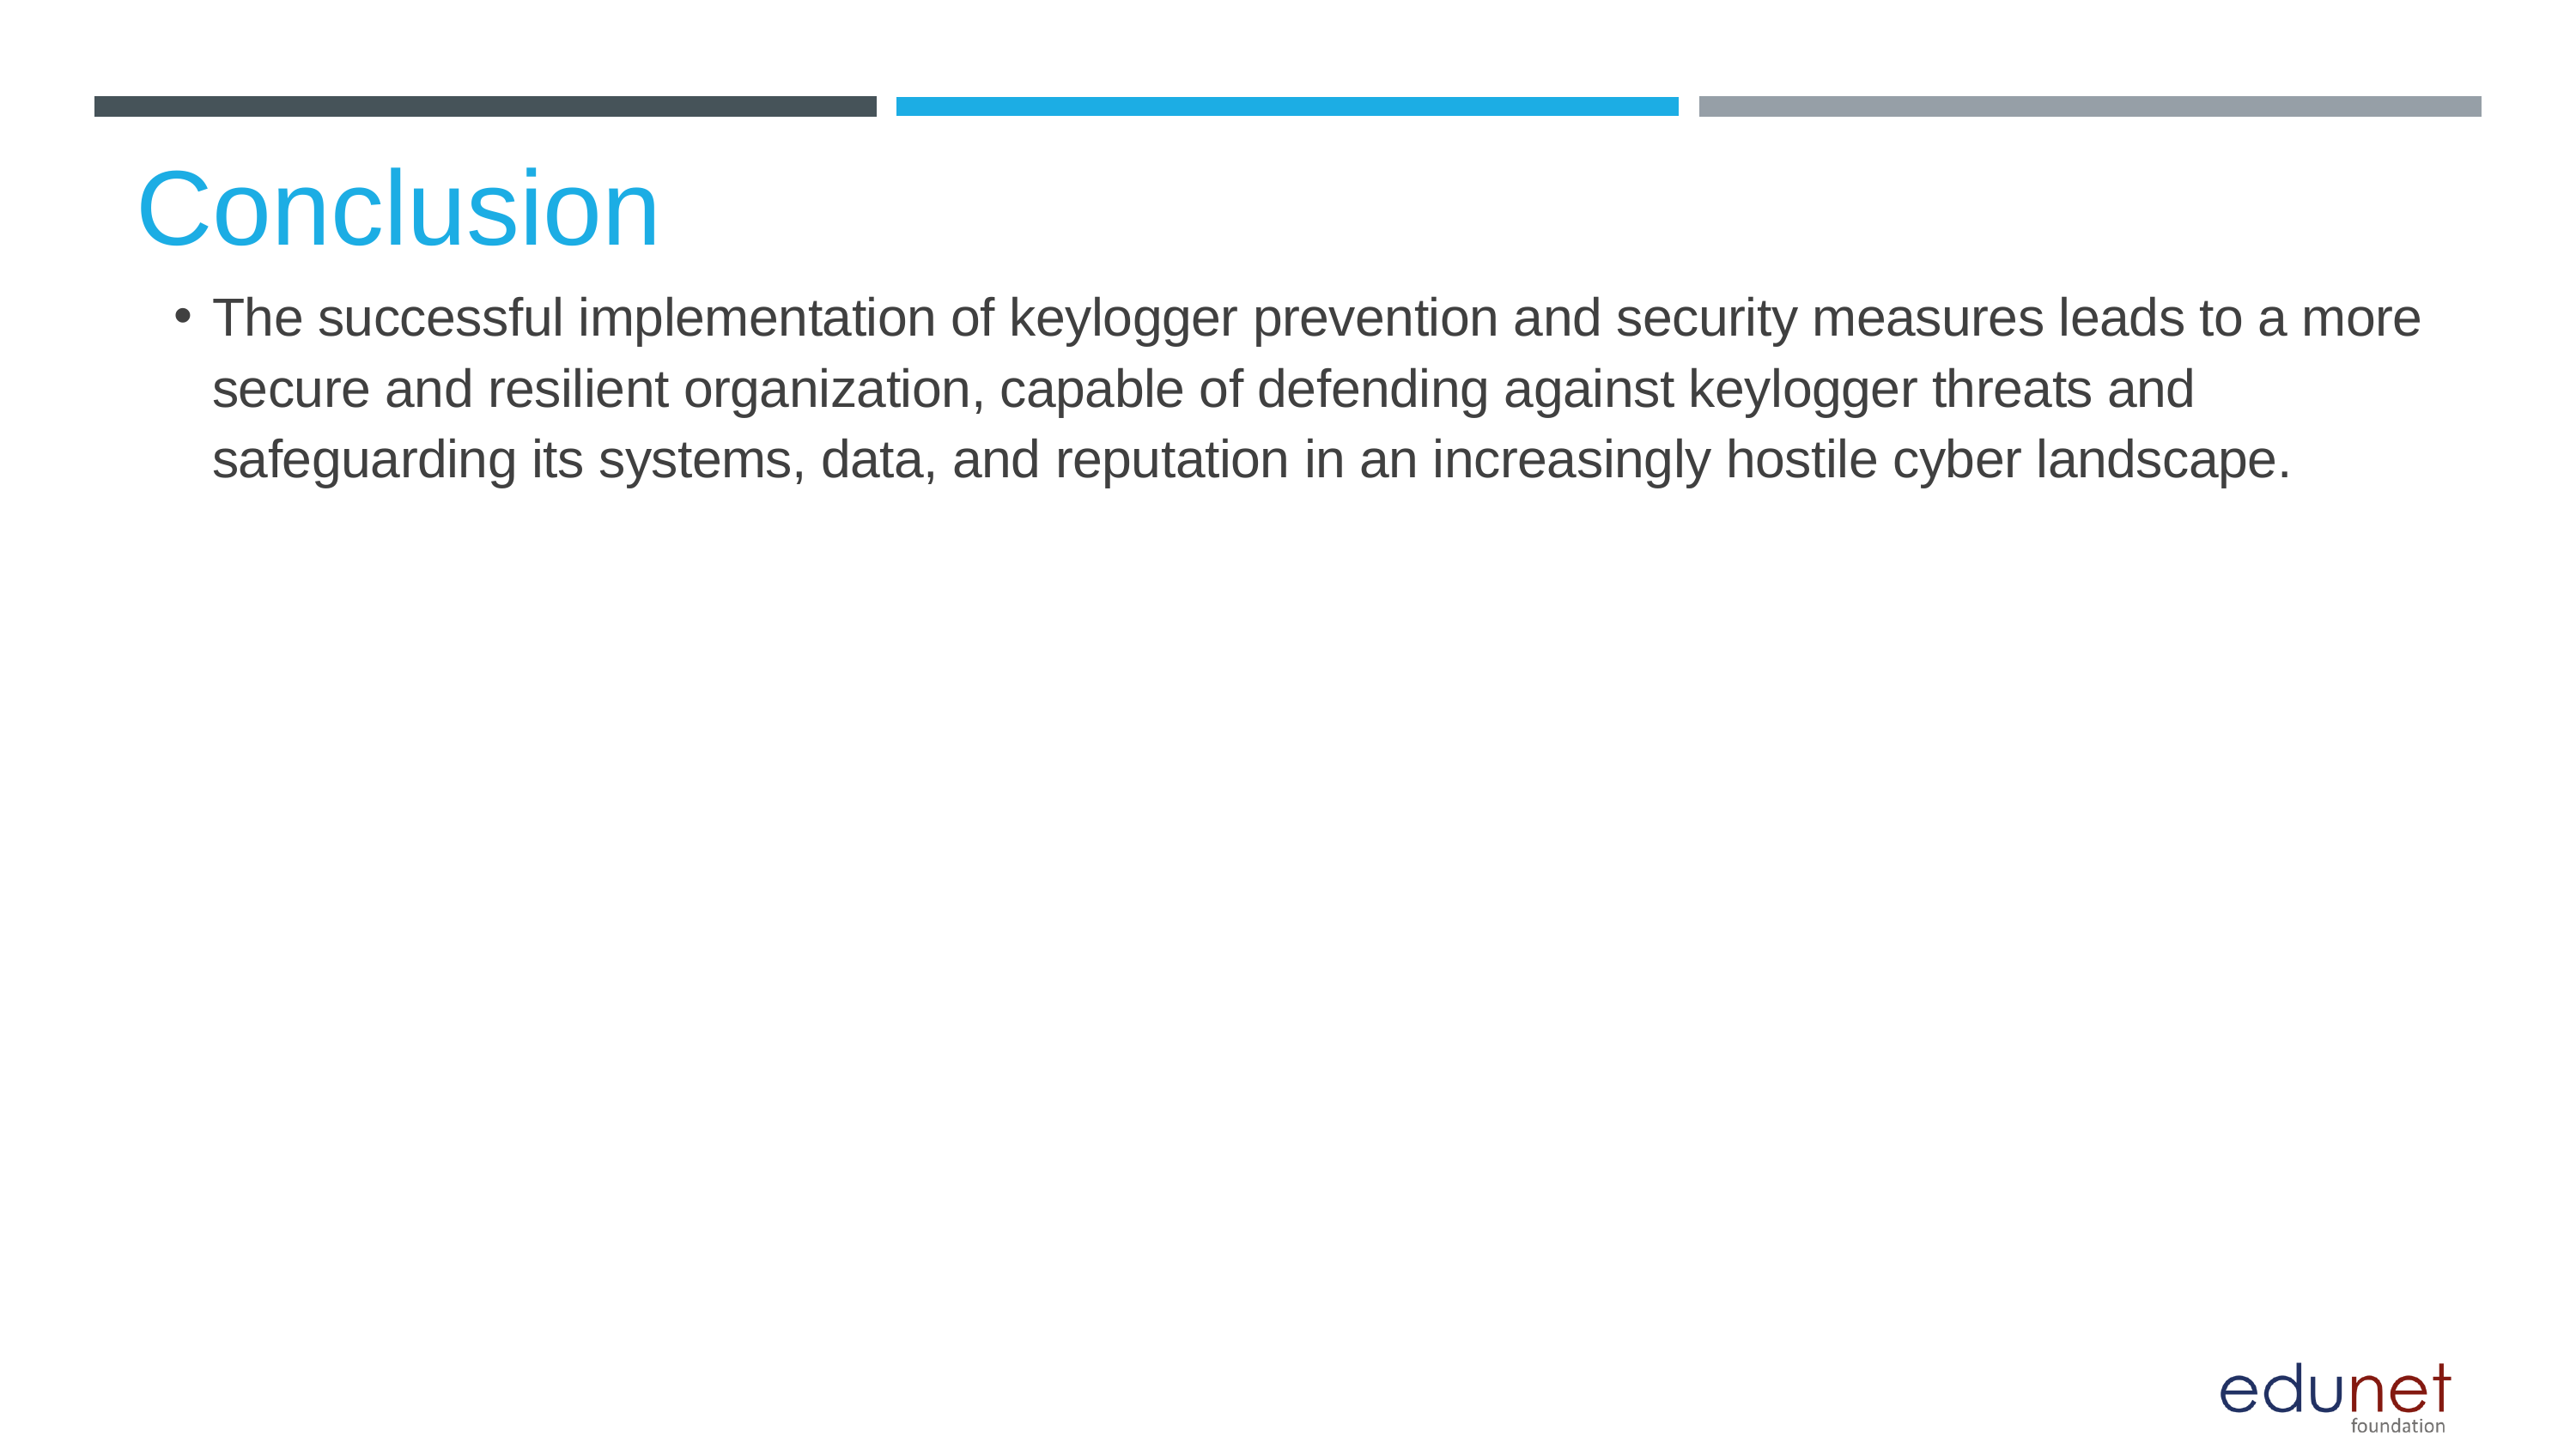

Conclusion
The successful implementation of keylogger prevention and security measures leads to a more secure and resilient organization, capable of defending against keylogger threats and safeguarding its systems, data, and reputation in an increasingly hostile cyber landscape.